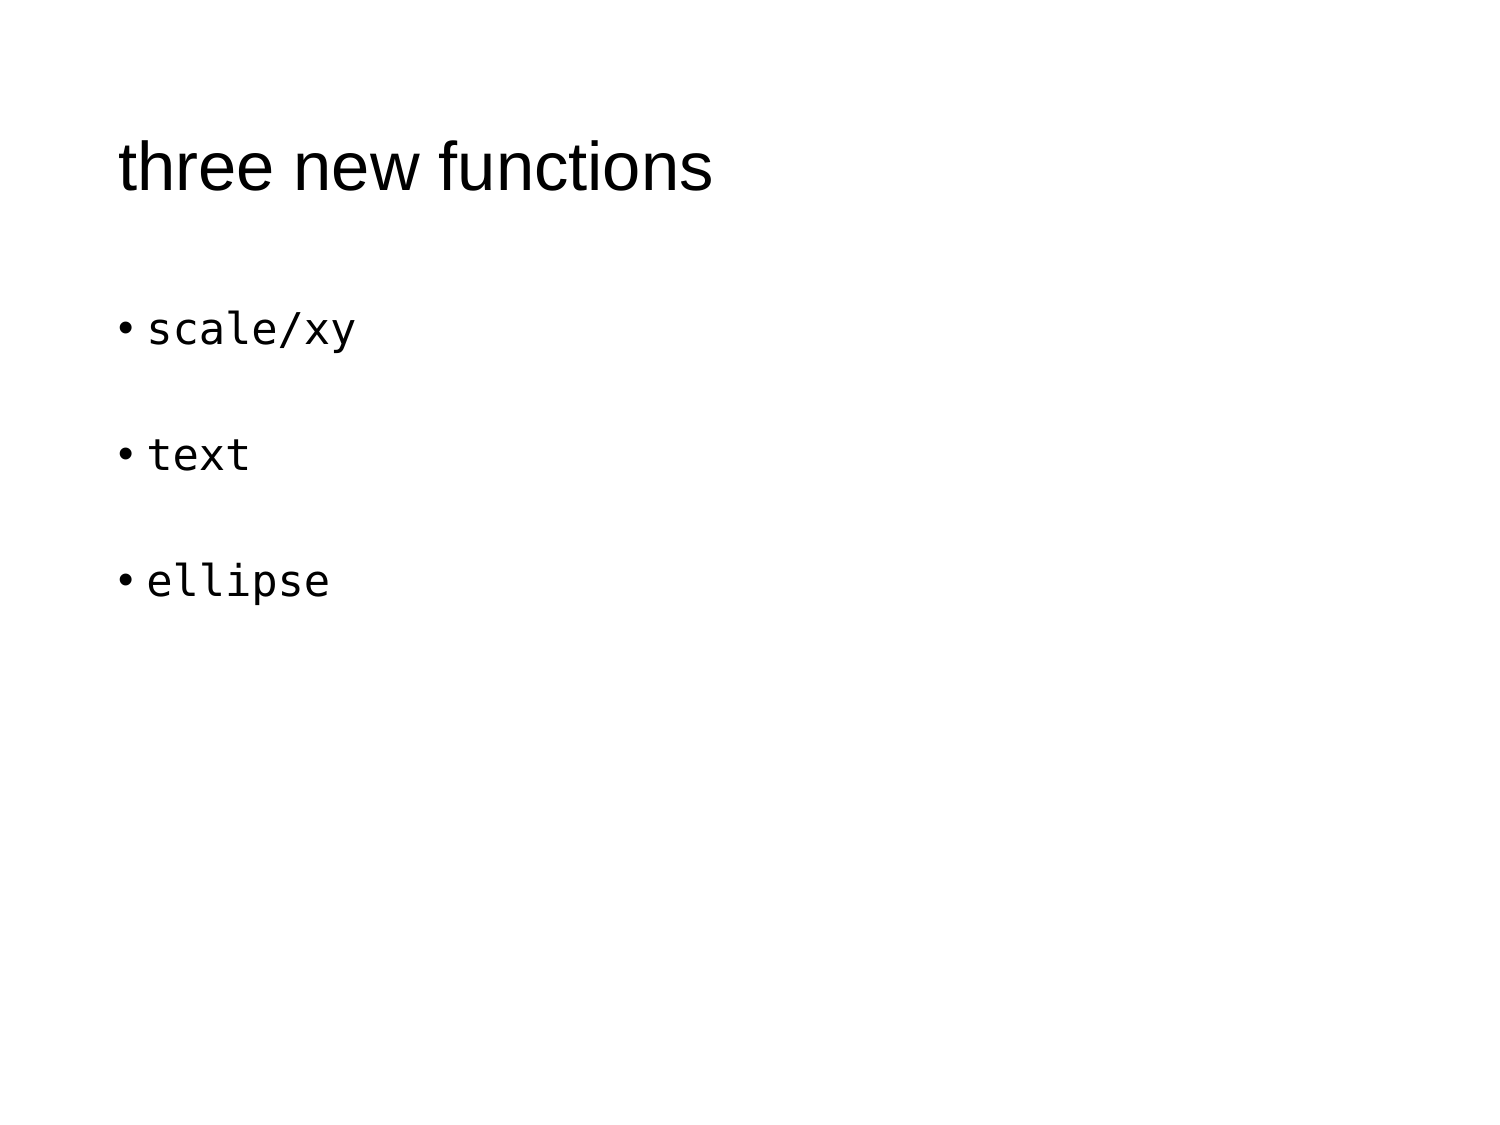

# three new functions
scale/xy

text

ellipse